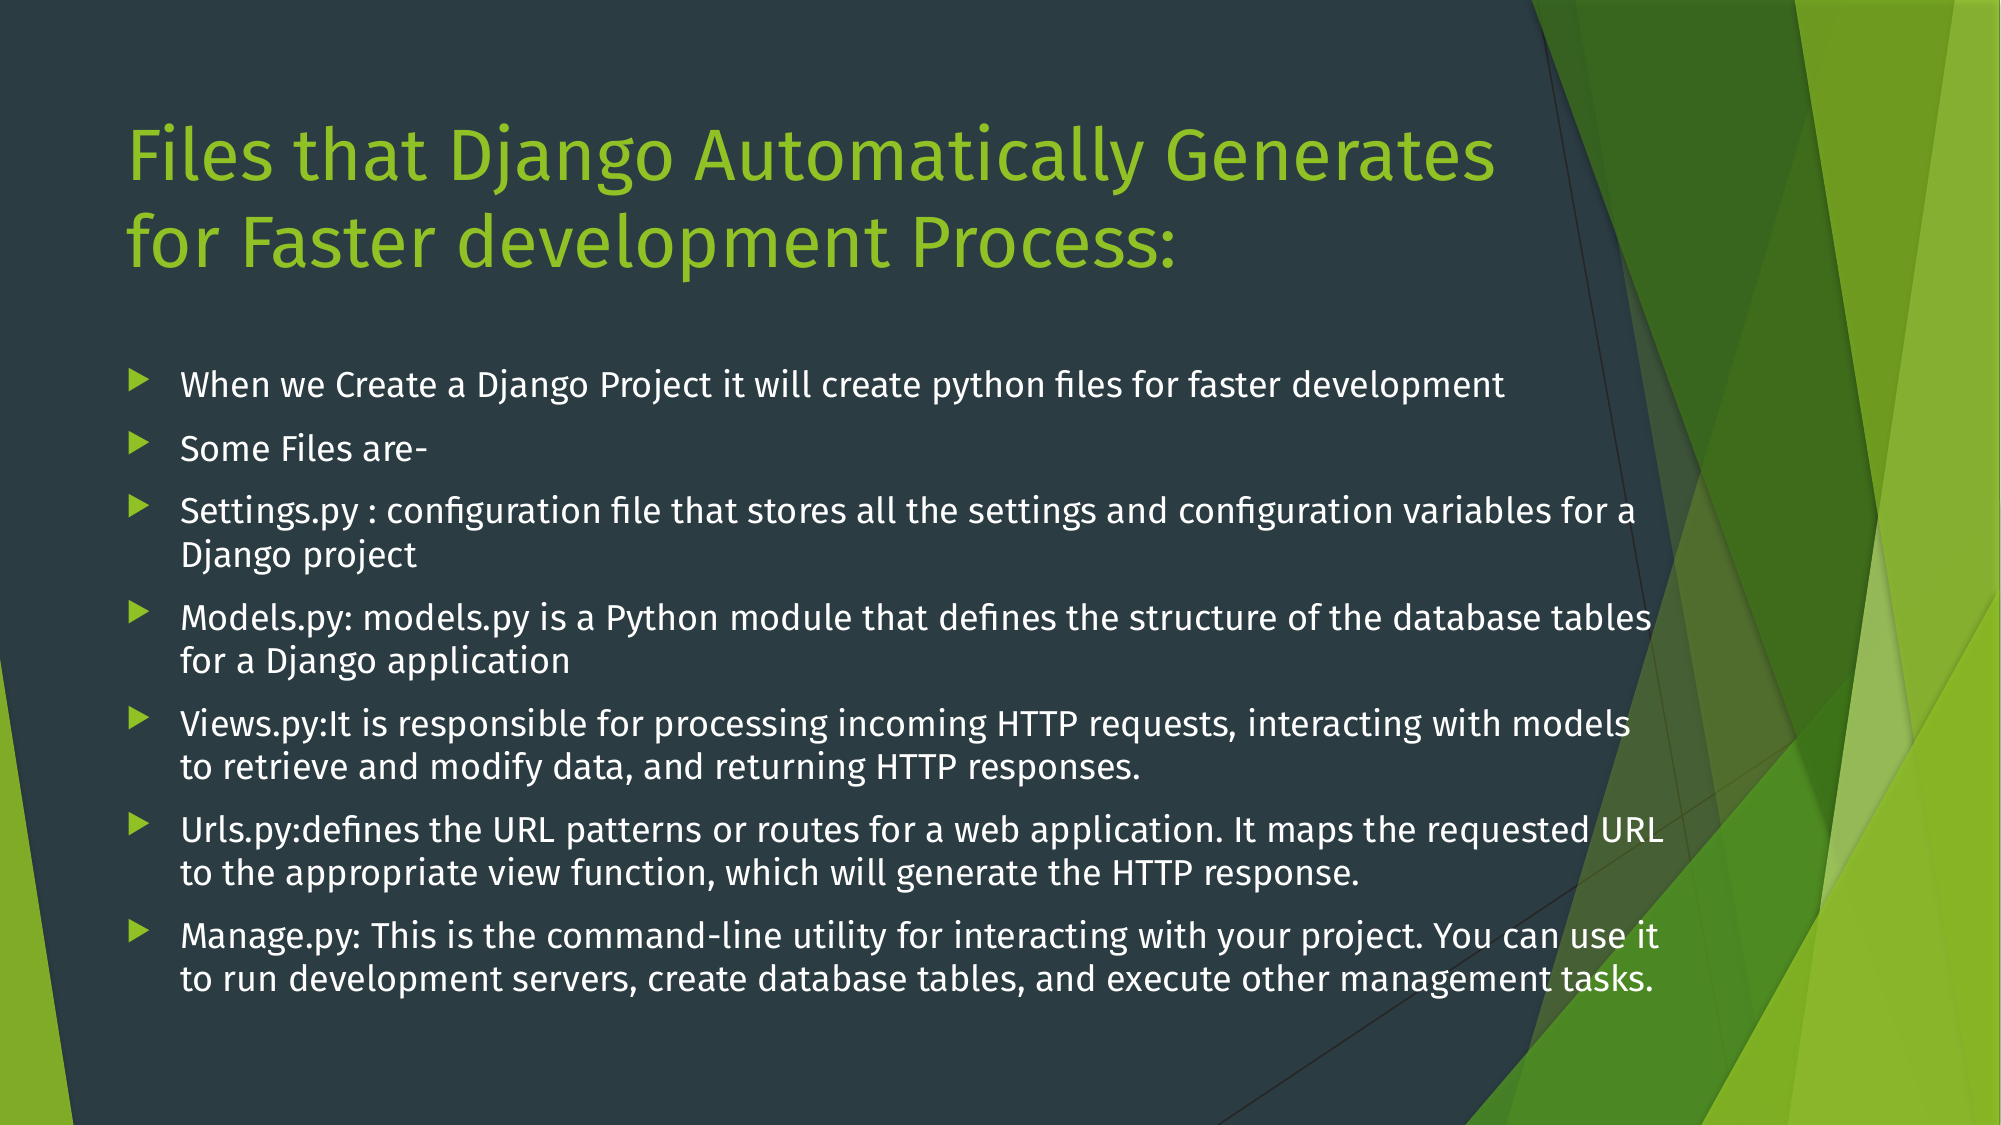

# Files that Django Automatically Generates for Faster development Process:
When we Create a Django Project it will create python files for faster development
Some Files are-
Settings.py : configuration file that stores all the settings and configuration variables for a Django project
Models.py: models.py is a Python module that defines the structure of the database tables for a Django application
Views.py:It is responsible for processing incoming HTTP requests, interacting with models to retrieve and modify data, and returning HTTP responses.
Urls.py:defines the URL patterns or routes for a web application. It maps the requested URL to the appropriate view function, which will generate the HTTP response.
Manage.py: This is the command-line utility for interacting with your project. You can use it to run development servers, create database tables, and execute other management tasks.